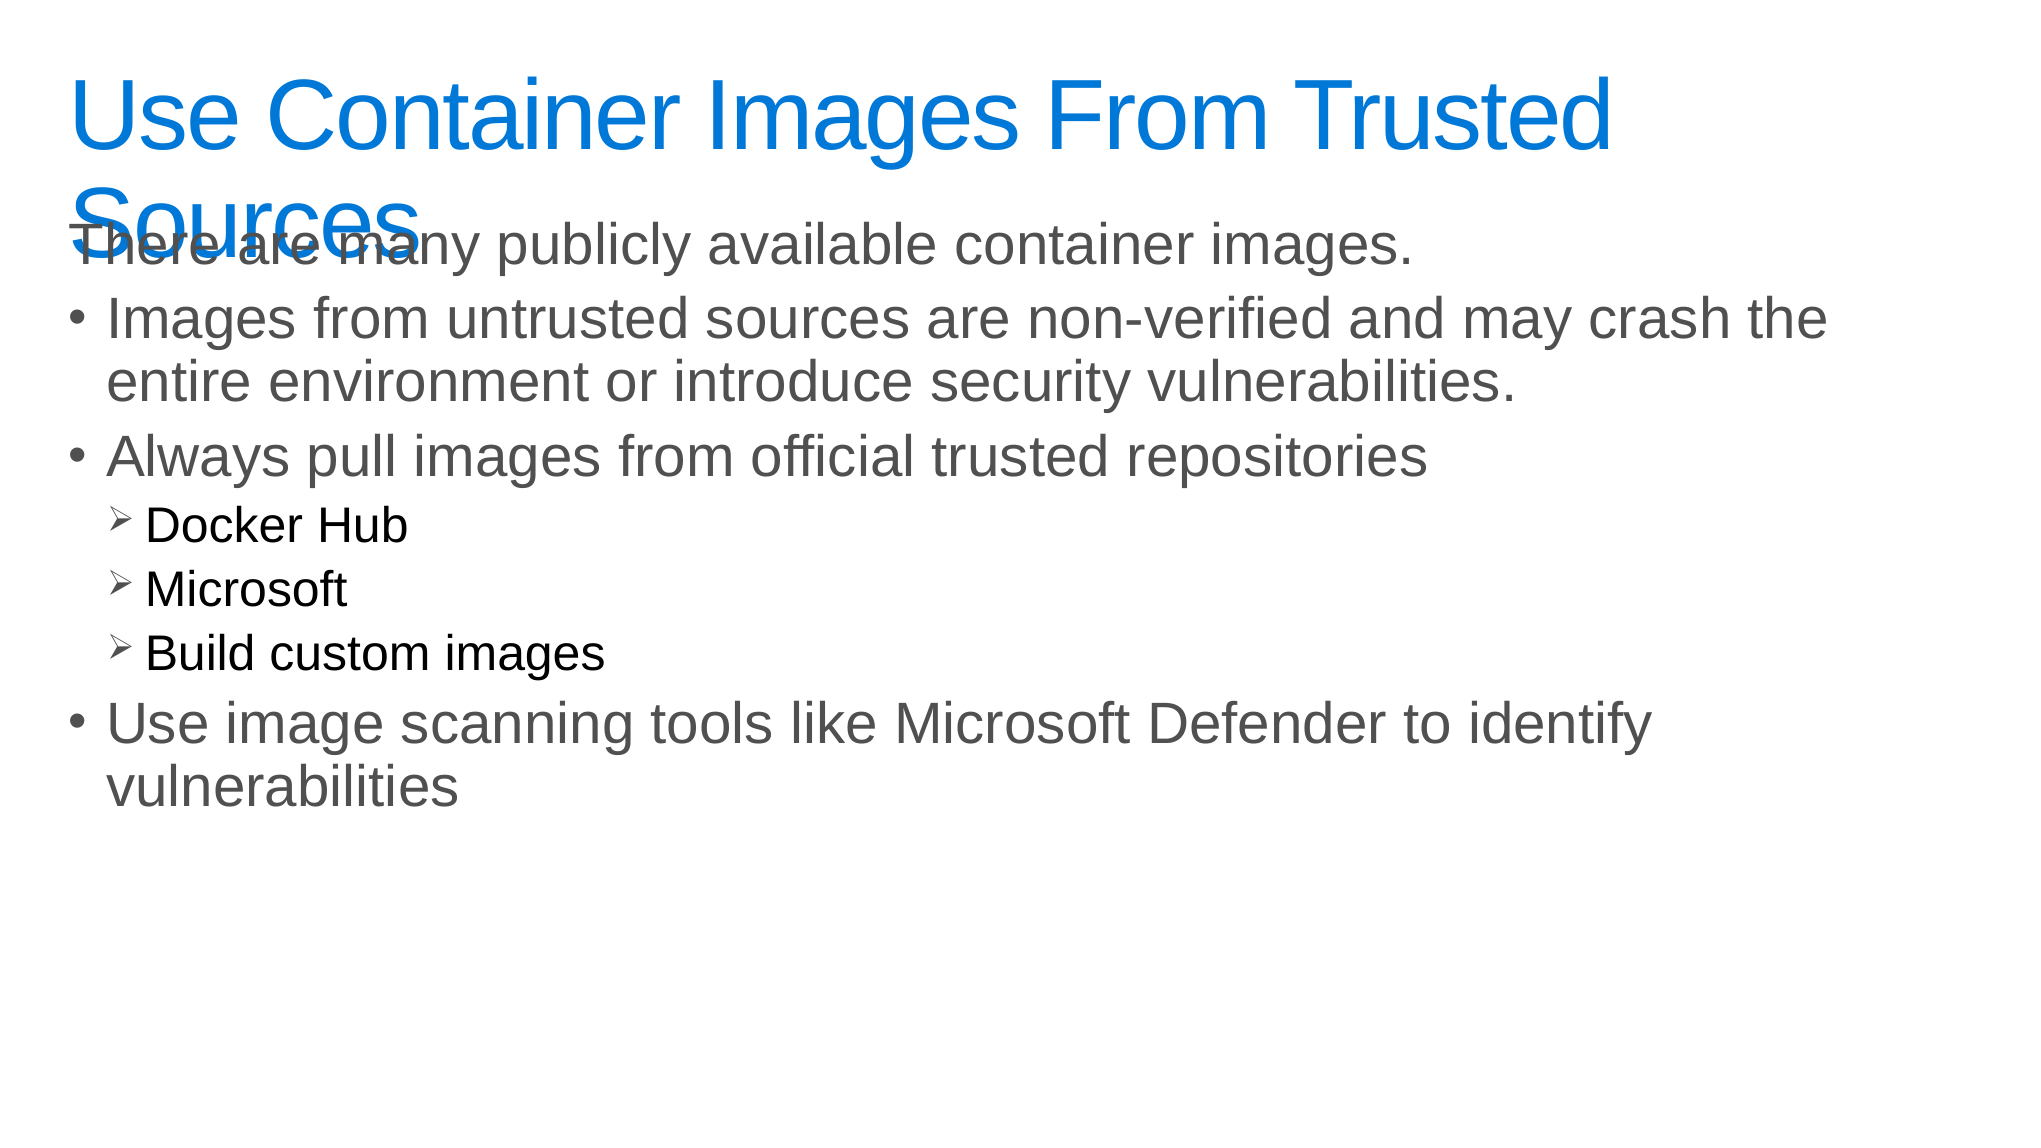

# Use Container Images From Trusted Sources
There are many publicly available container images.
Images from untrusted sources are non-verified and may crash the entire environment or introduce security vulnerabilities.
Always pull images from official trusted repositories
Docker Hub
Microsoft
Build custom images
Use image scanning tools like Microsoft Defender to identify vulnerabilities